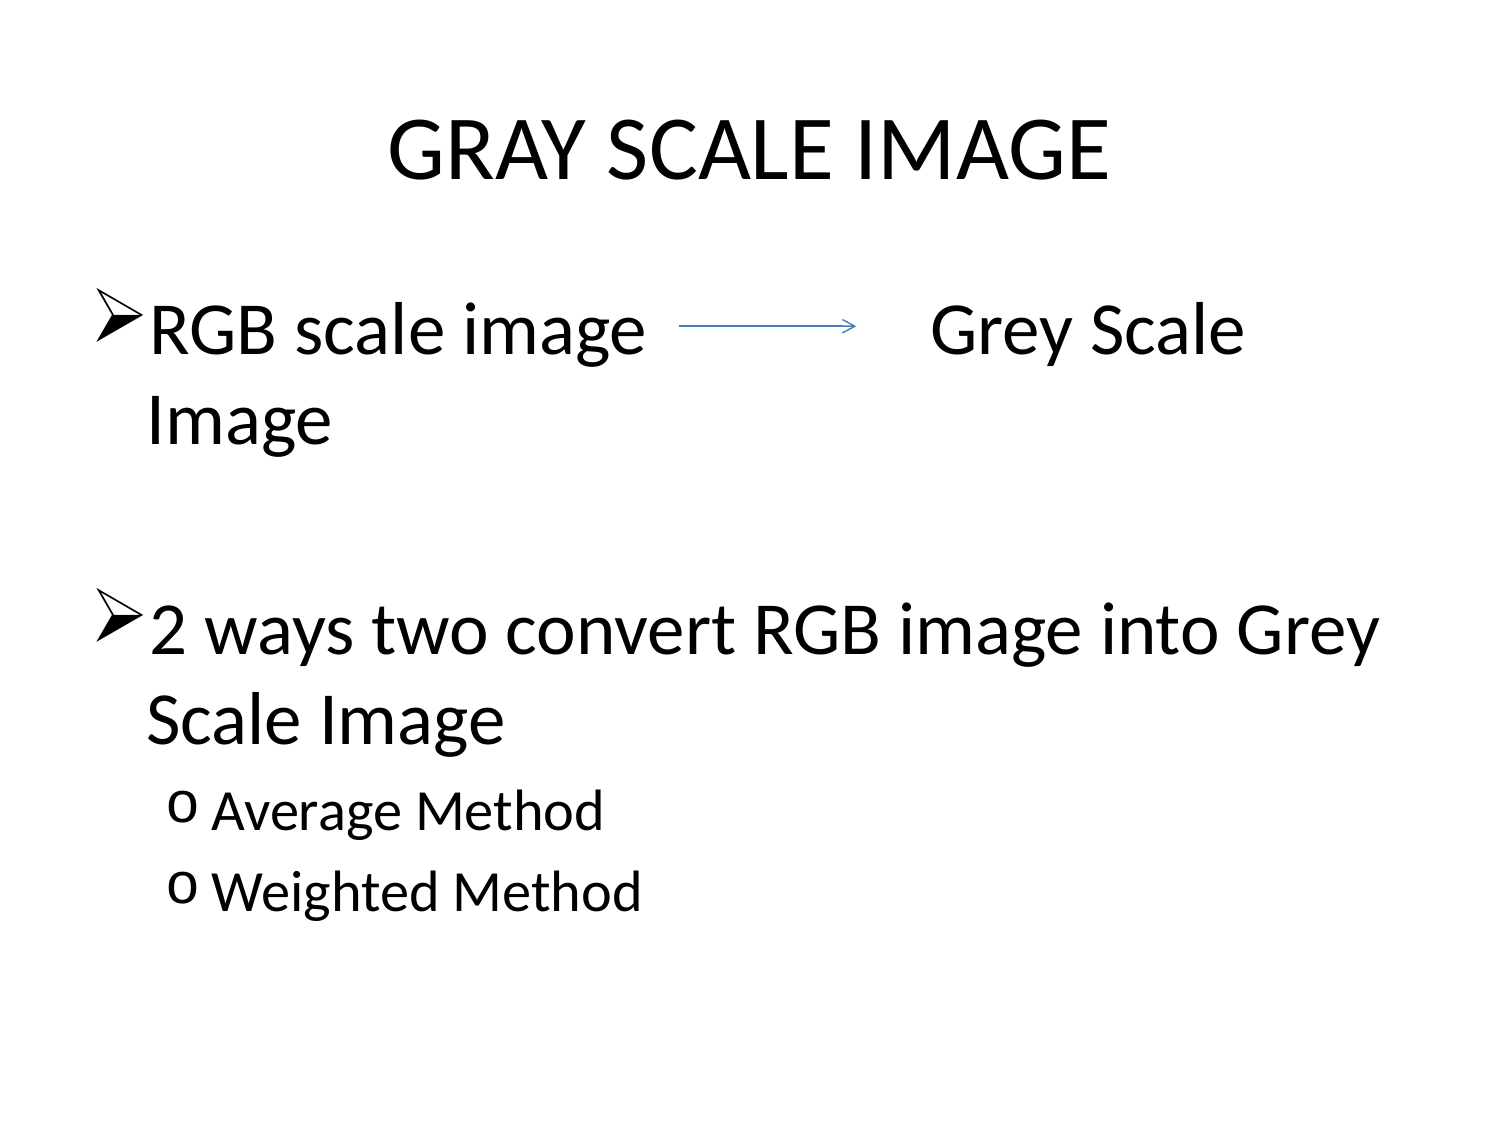

# GRAY SCALE IMAGE

RGB scale image  		  Grey Scale Image

2 ways two convert RGB image into Grey Scale Image
Average Method
Weighted Method